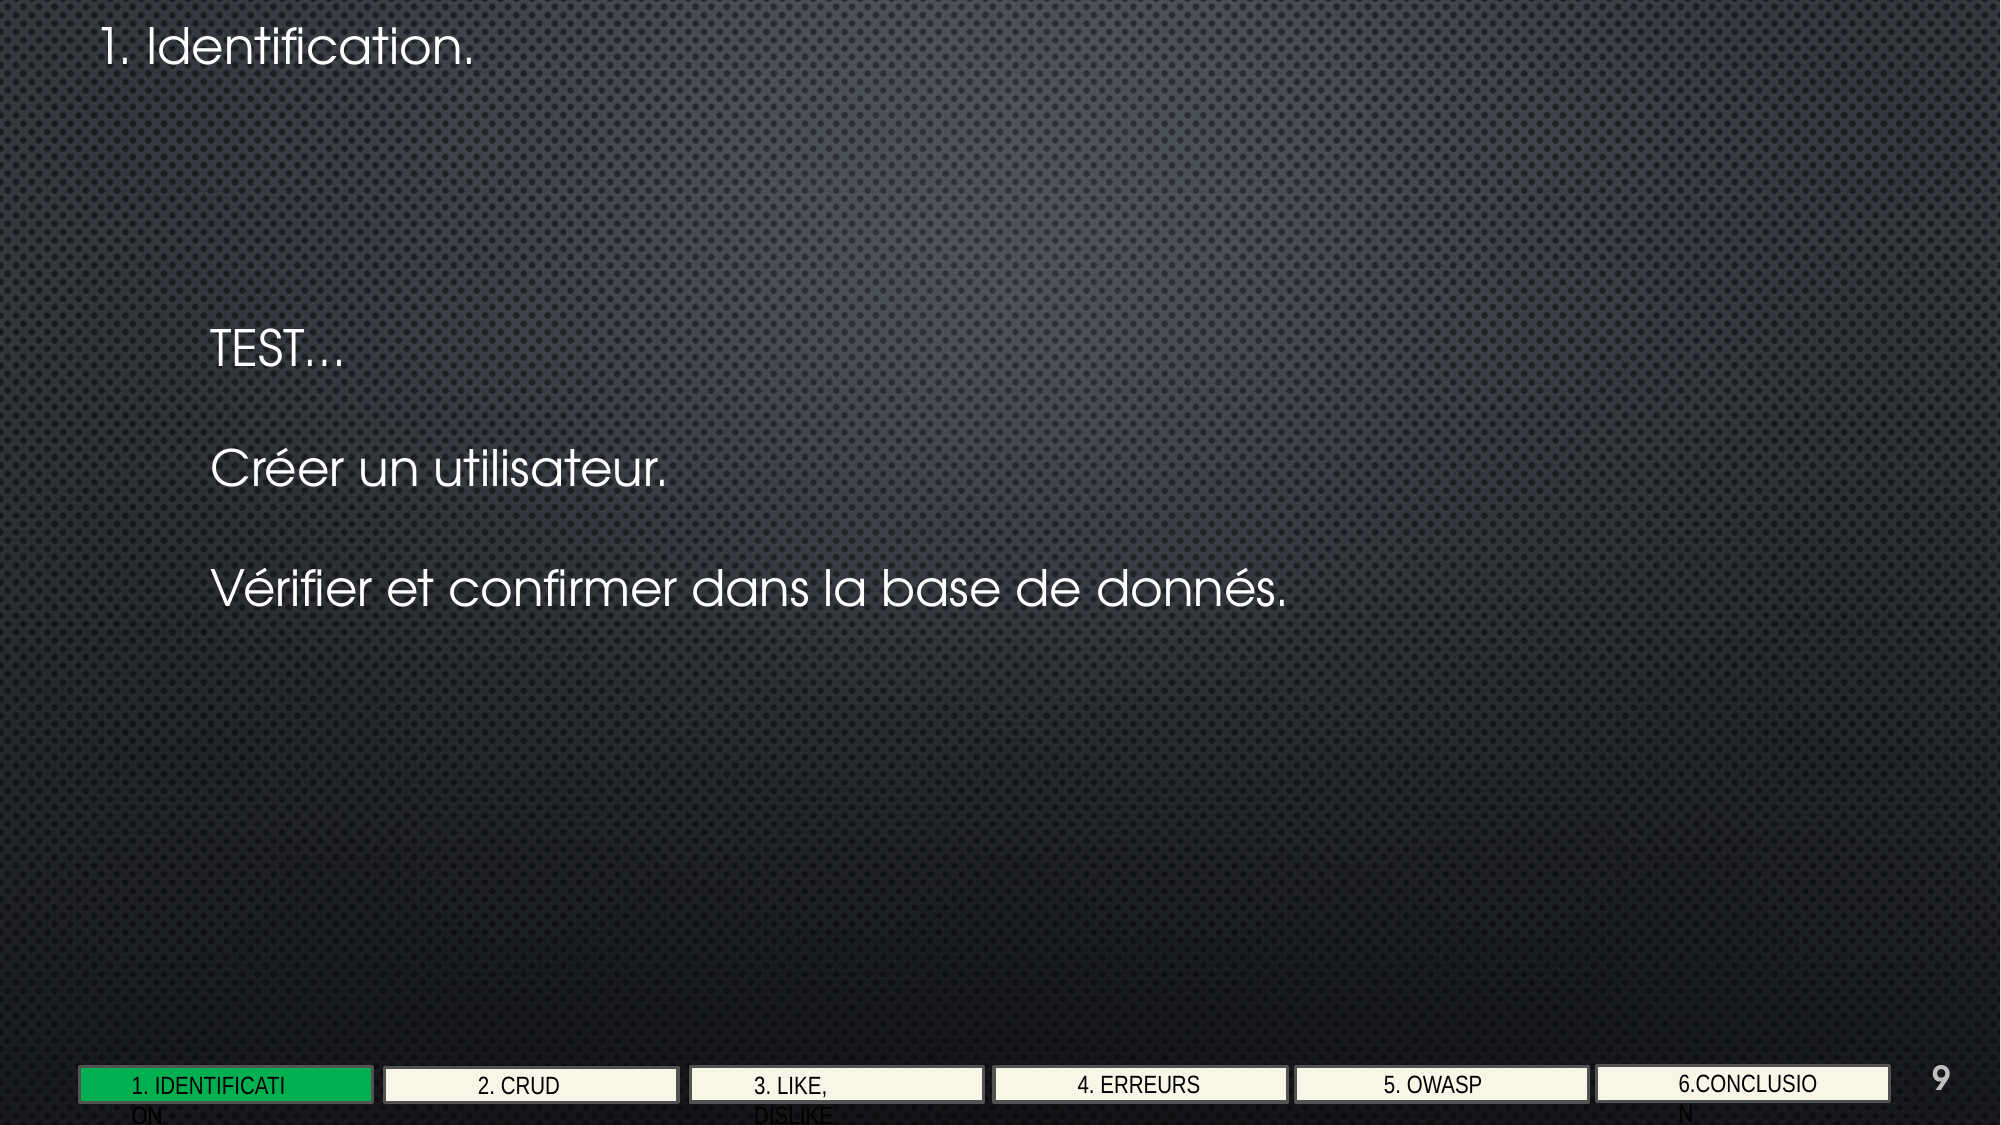

1. Identification.
TEST…

Créer un utilisateur.

Vérifier et confirmer dans la base de donnés.
9
6.Conclusion
4. Erreurs
5. Owasp
2. CRUD
3. Like, Dislike
1. Identification
1. Identification